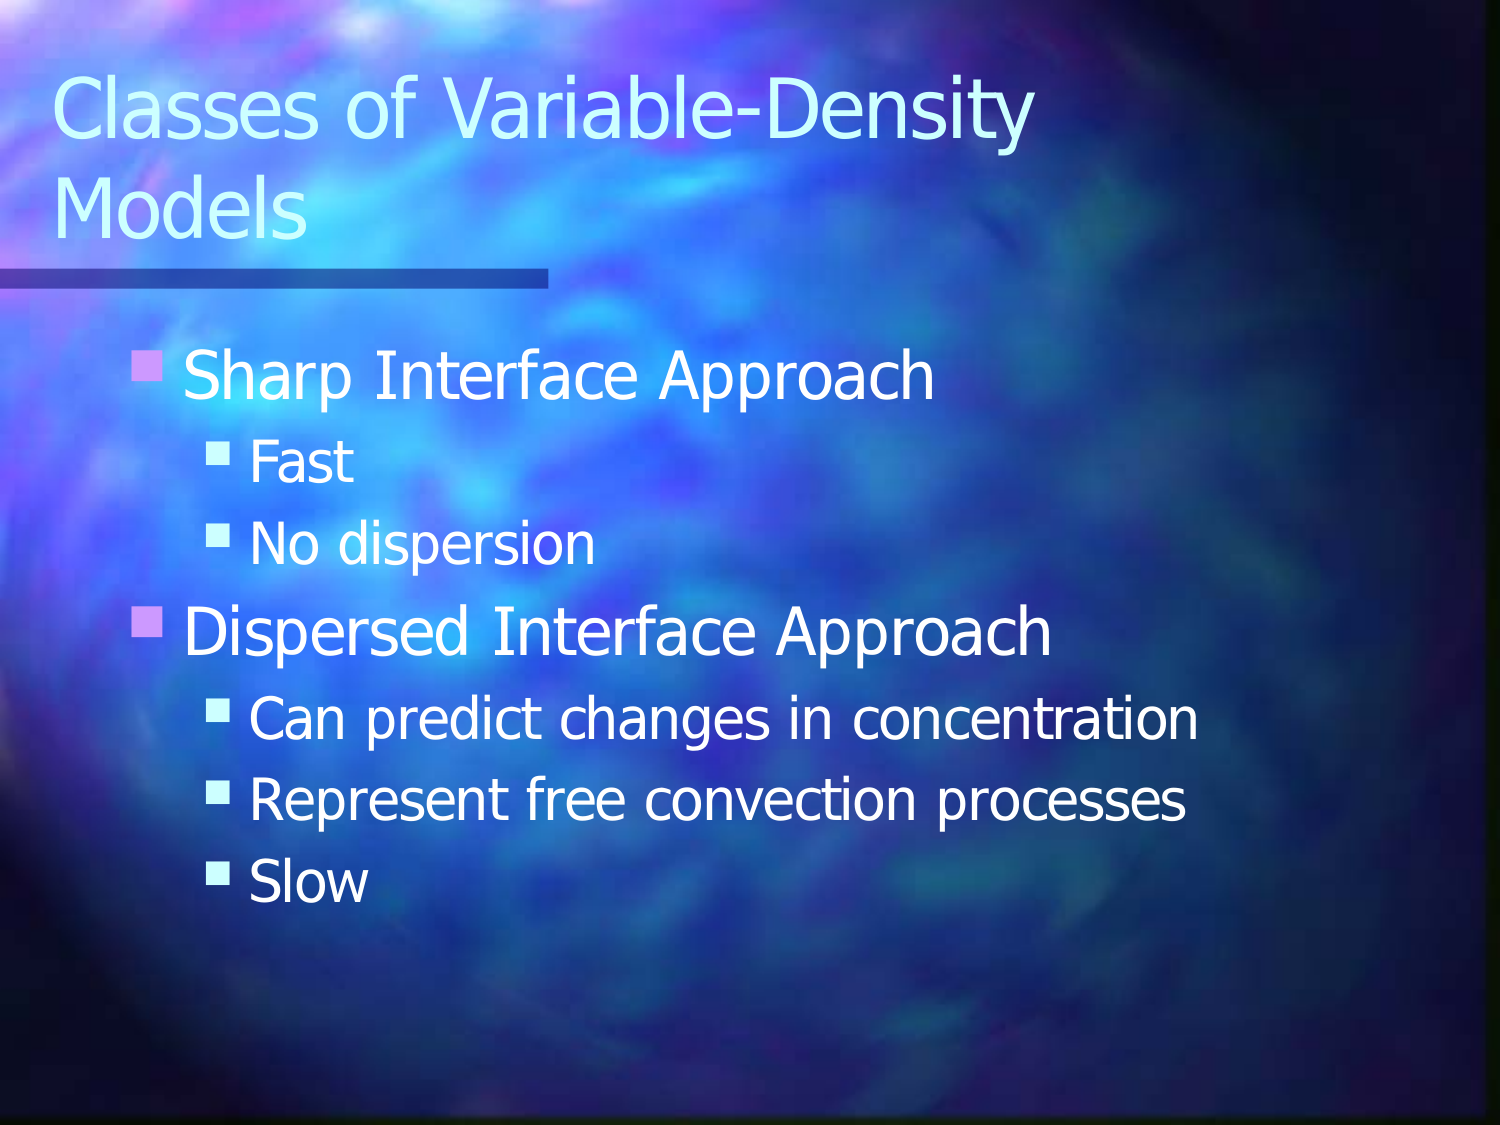

# Classes of Variable-Density Models
Sharp Interface Approach
Fast
No dispersion
Dispersed Interface Approach
Can predict changes in concentration
Represent free convection processes
Slow